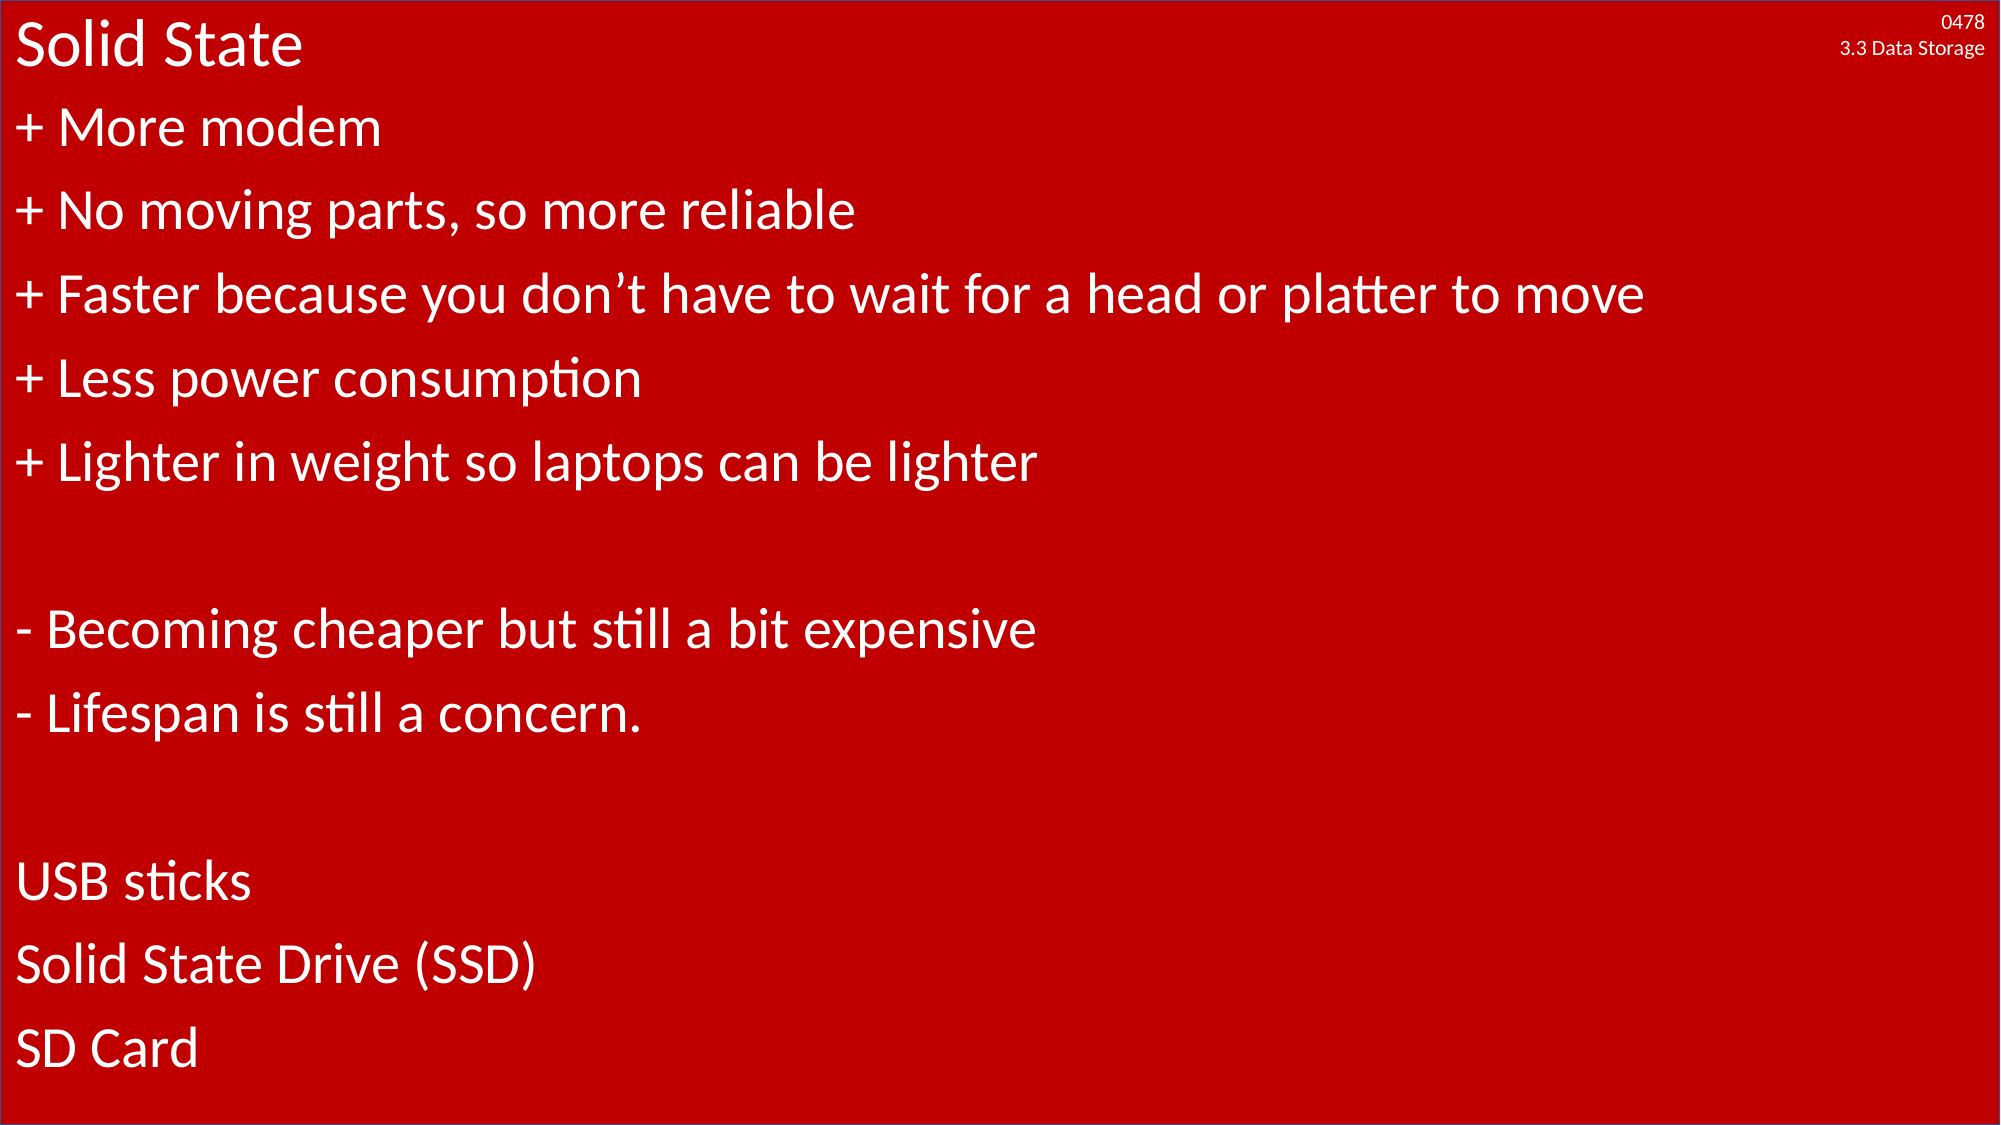

# Solid State
+ More modem
+ No moving parts, so more reliable
+ Faster because you don’t have to wait for a head or platter to move
+ Less power consumption
+ Lighter in weight so laptops can be lighter

- Becoming cheaper but still a bit expensive
- Lifespan is still a concern.

USB sticks
Solid State Drive (SSD)
SD Card